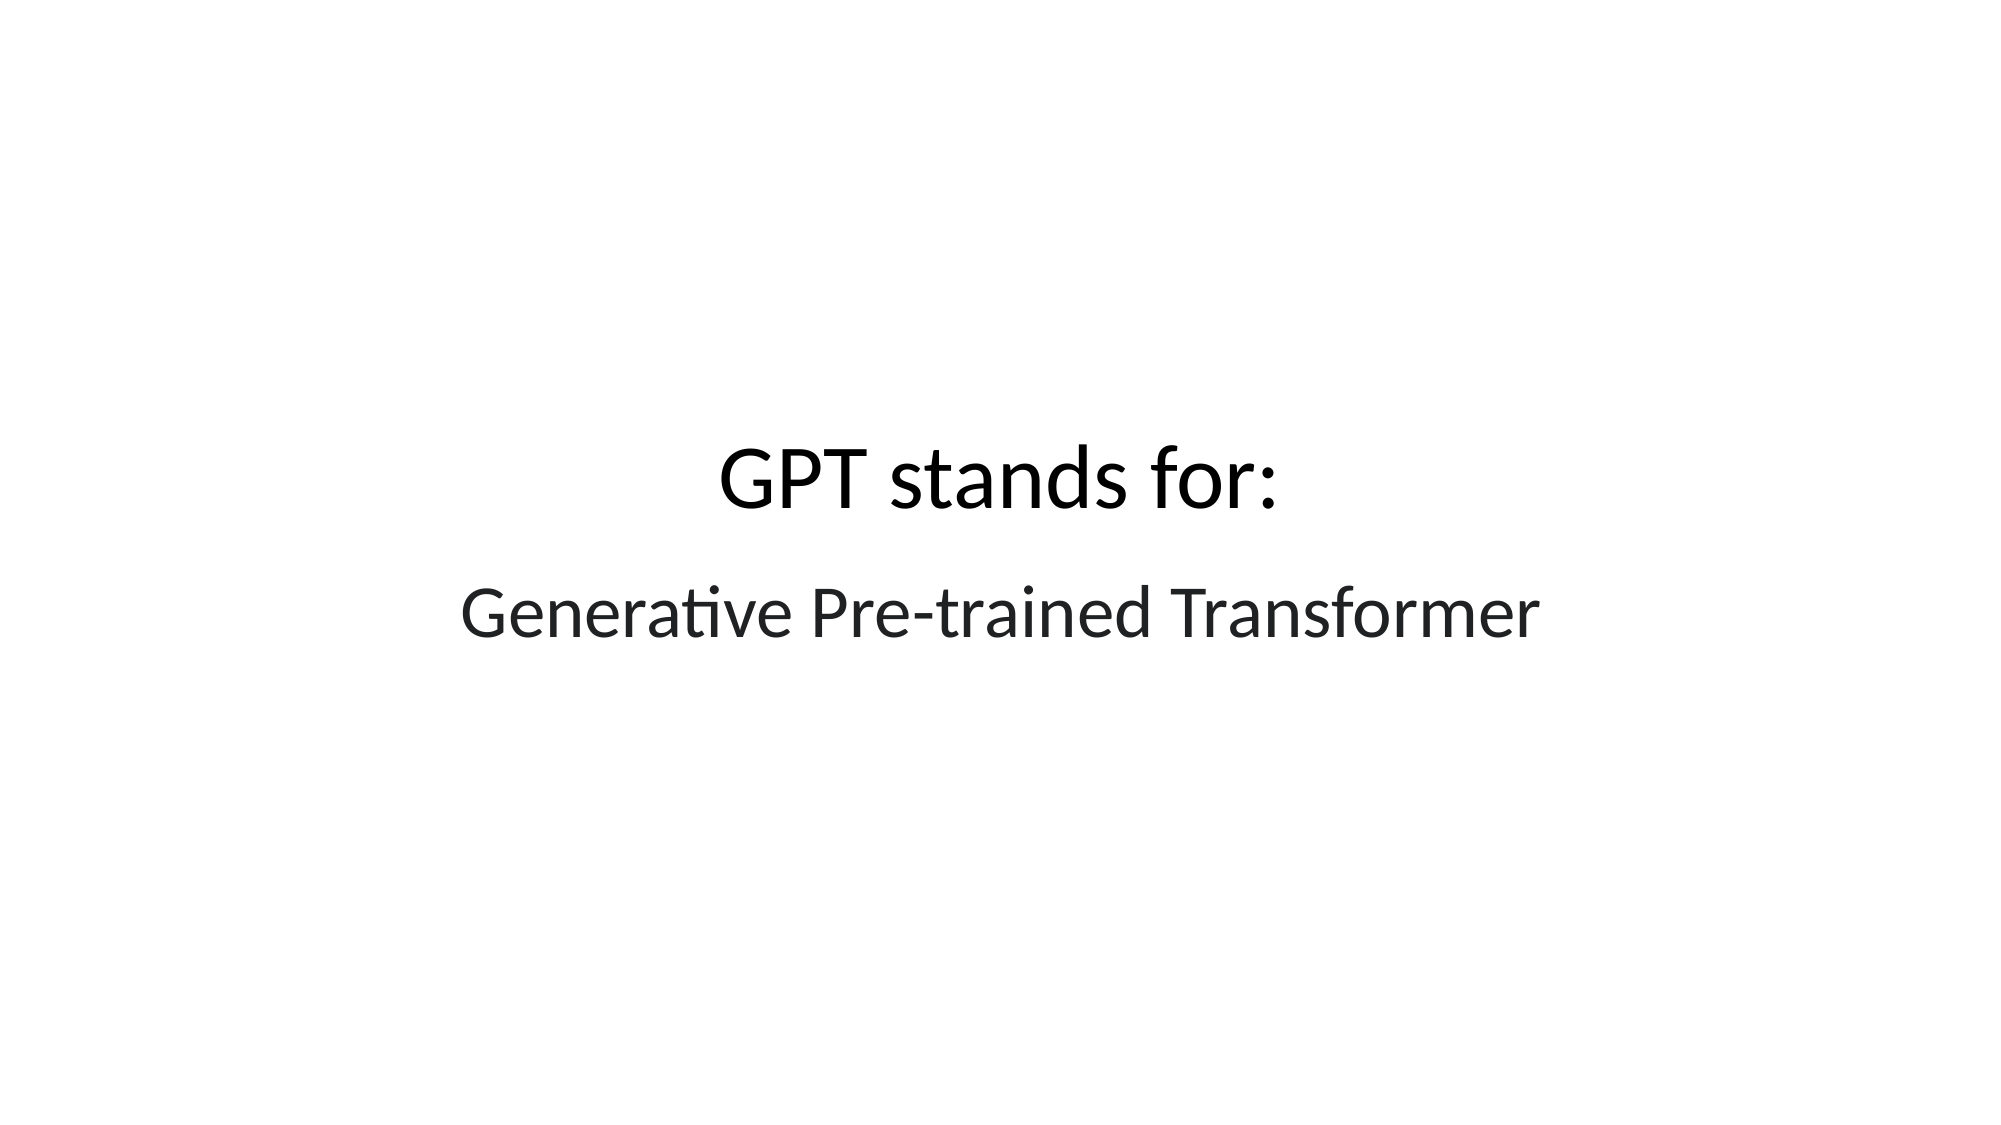

# GPT stands for:
Generative Pre-trained Transformer